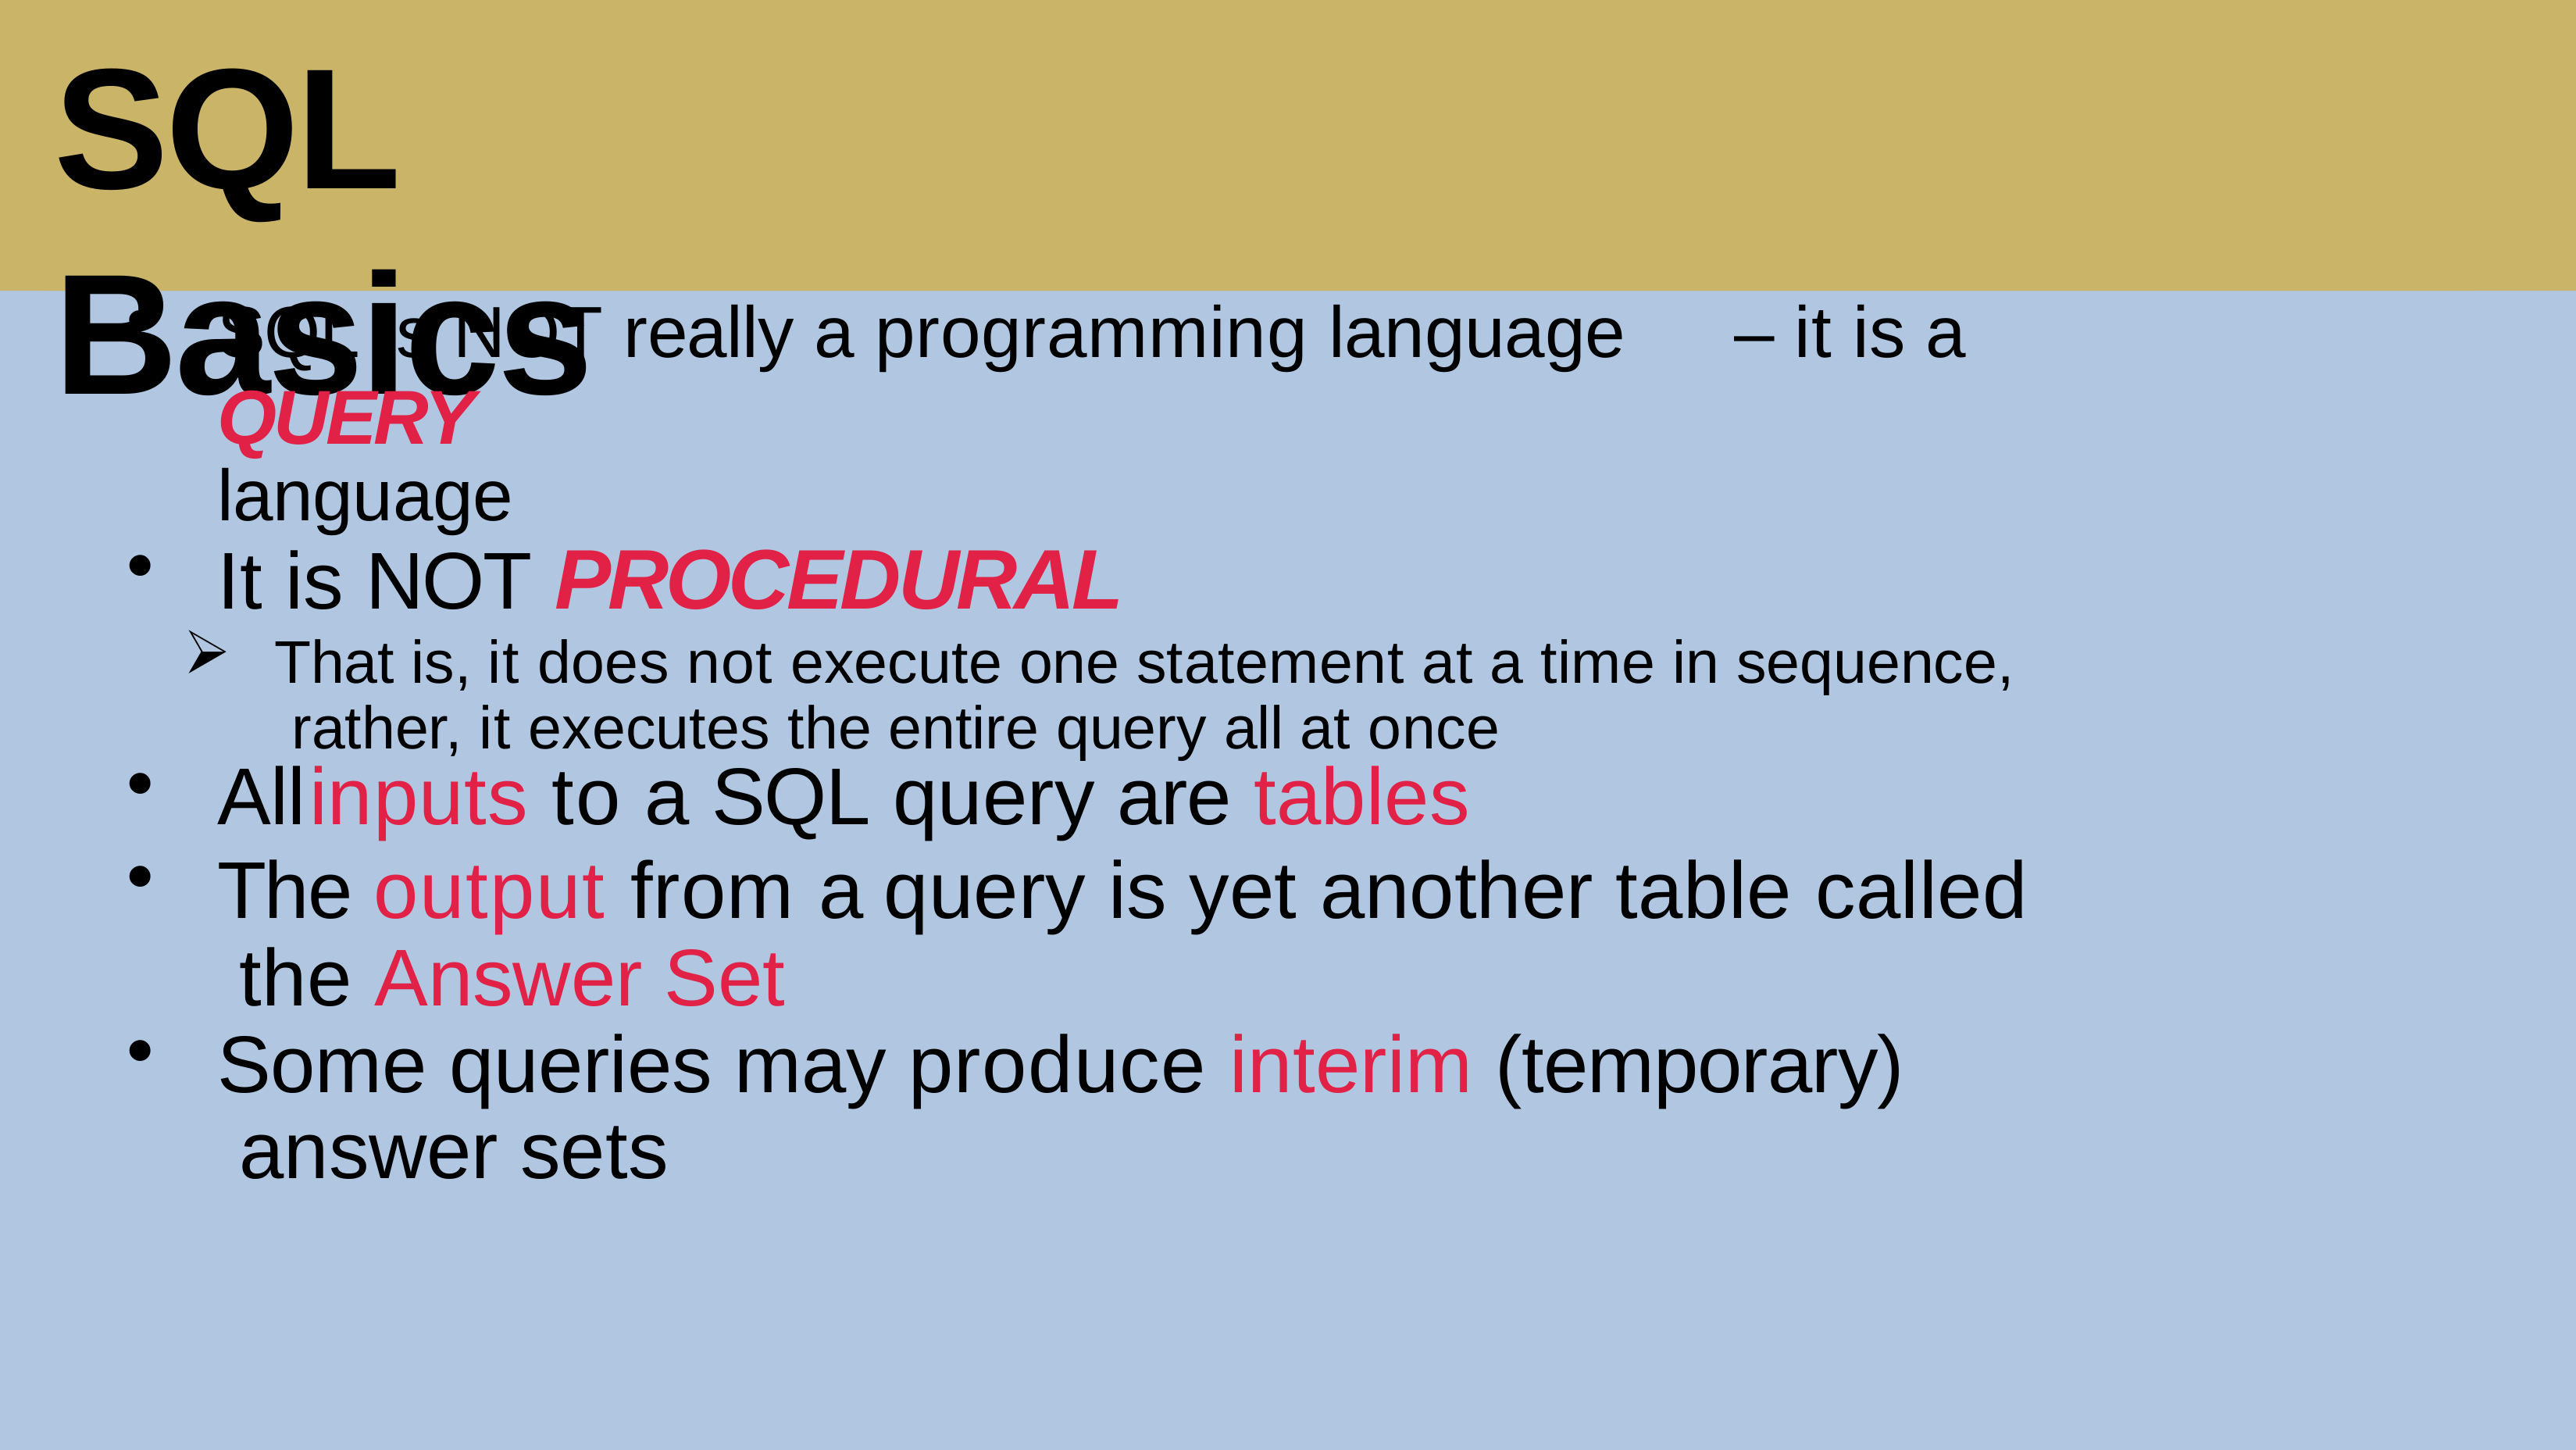

# SQL Basics
SQL is NOT really a programming language	– it is a QUERY
language
It is NOT PROCEDURAL
That is, it does not execute one statement at a time in sequence,  rather, it executes the entire query all at once
All	inputs to a SQL query are tables
The output from a query is yet another table called  the Answer Set
Some queries may produce interim (temporary)  answer sets